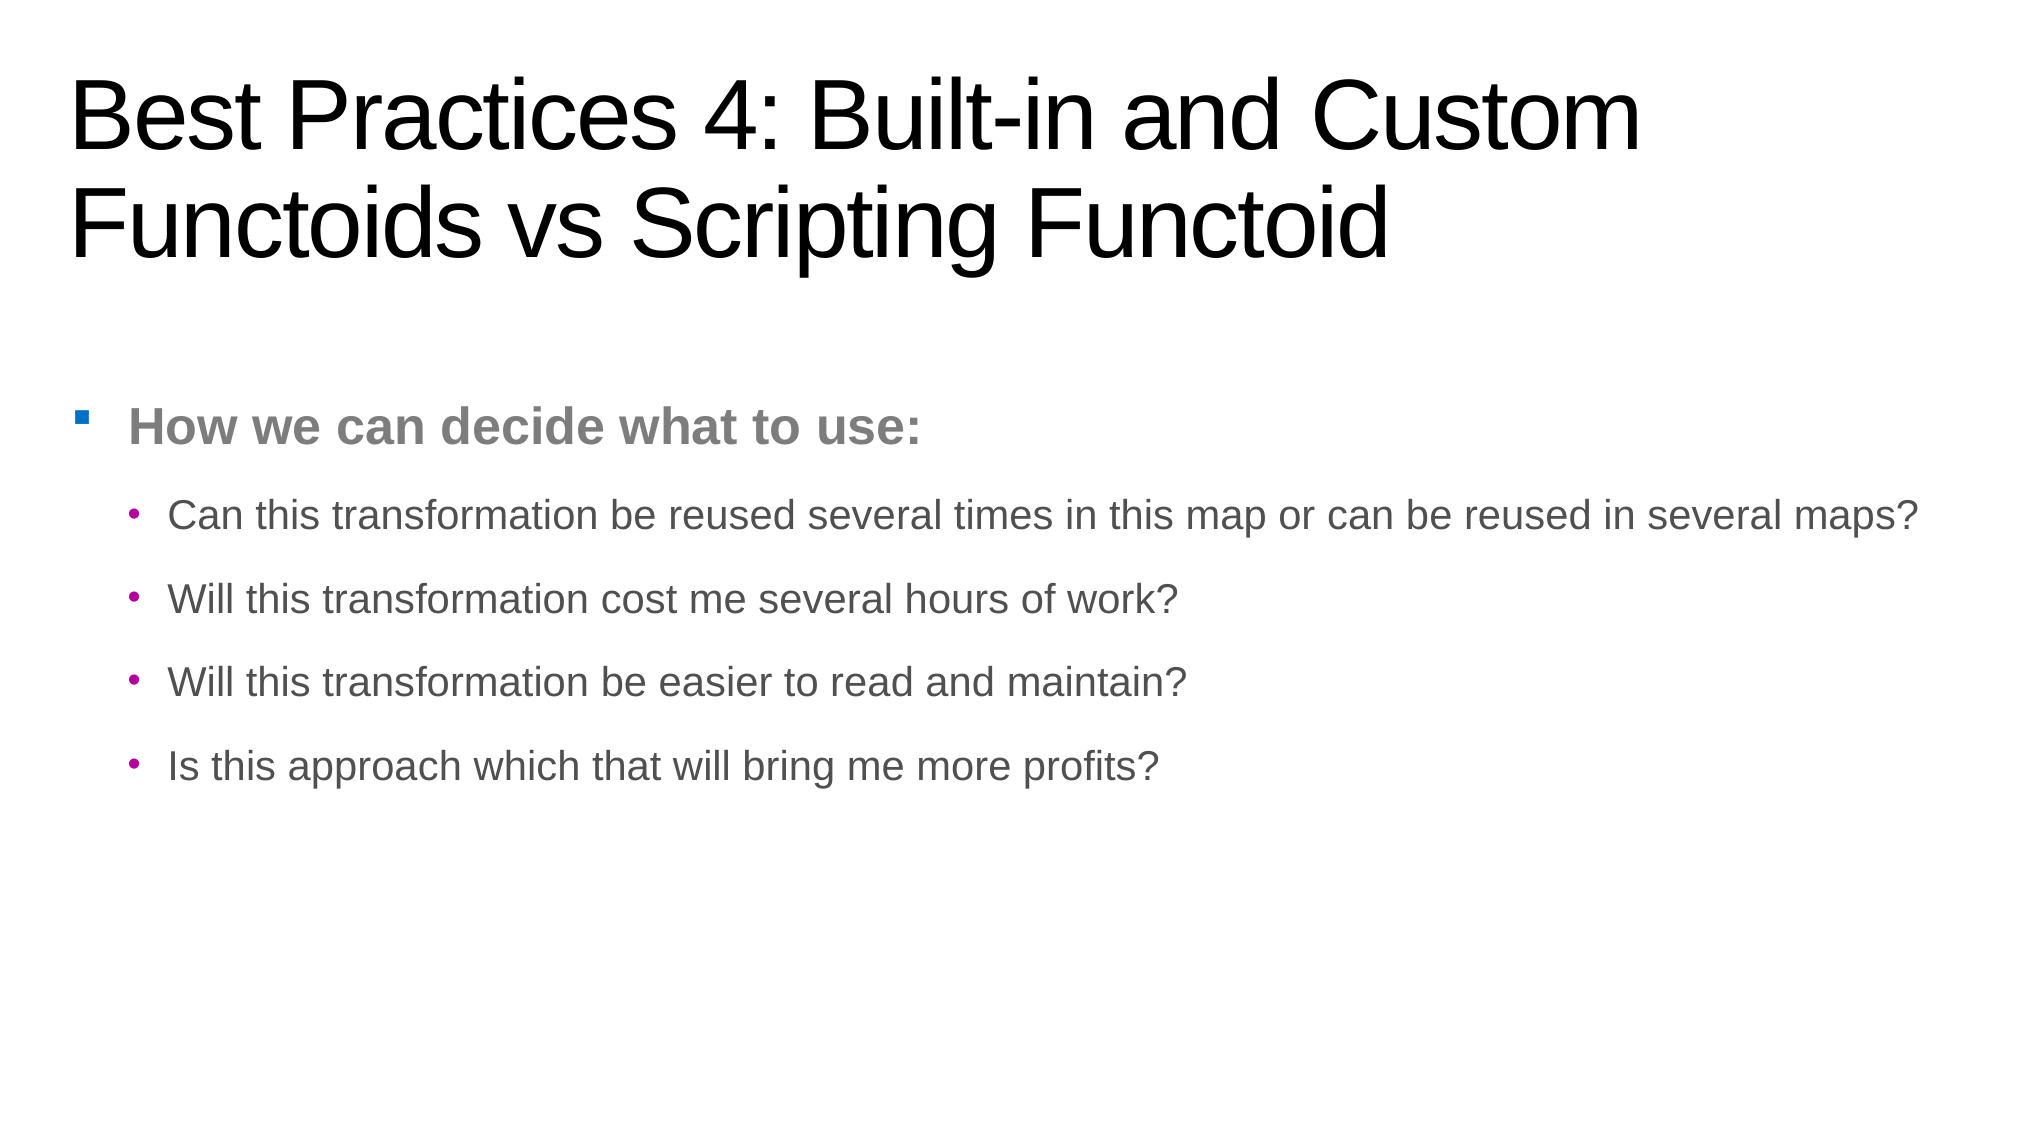

# Best Practices 4: Built-in and Custom Functoids vs Scripting Functoid
How we can decide what to use:
Can this transformation be reused several times in this map or can be reused in several maps?
Will this transformation cost me several hours of work?
Will this transformation be easier to read and maintain?
Is this approach which that will bring me more profits?